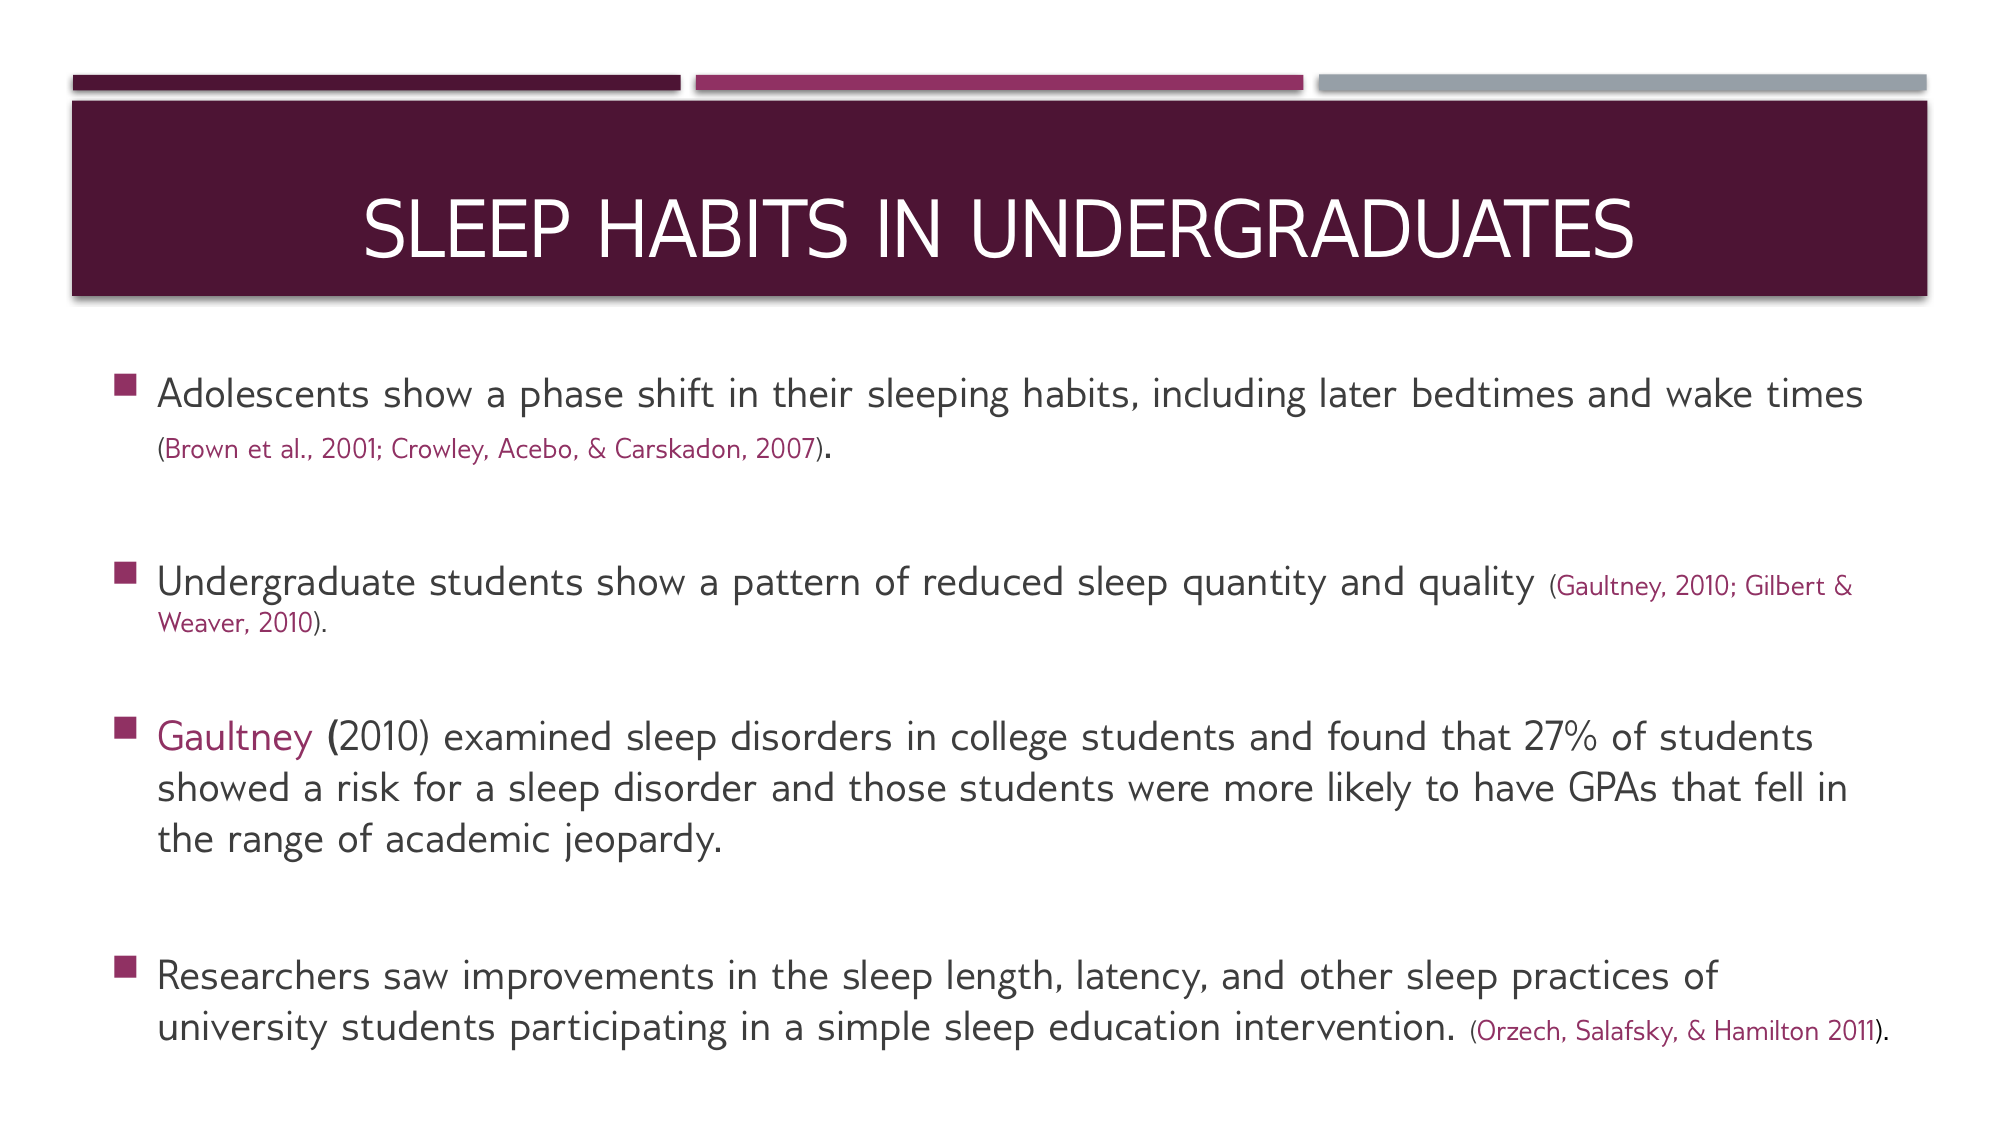

# SleeP Habits in Undergraduates
Adolescents show a phase shift in their sleeping habits, including later bedtimes and wake times (Brown et al., 2001; Crowley, Acebo, & Carskadon, 2007).

Undergraduate students show a pattern of reduced sleep quantity and quality (Gaultney, 2010; Gilbert & Weaver, 2010).

Gaultney (2010) examined sleep disorders in college students and found that 27% of students showed a risk for a sleep disorder and those students were more likely to have GPAs that fell in the range of academic jeopardy.

Researchers saw improvements in the sleep length, latency, and other sleep practices of university students participating in a simple sleep education intervention. (Orzech, Salafsky, & Hamilton 2011).